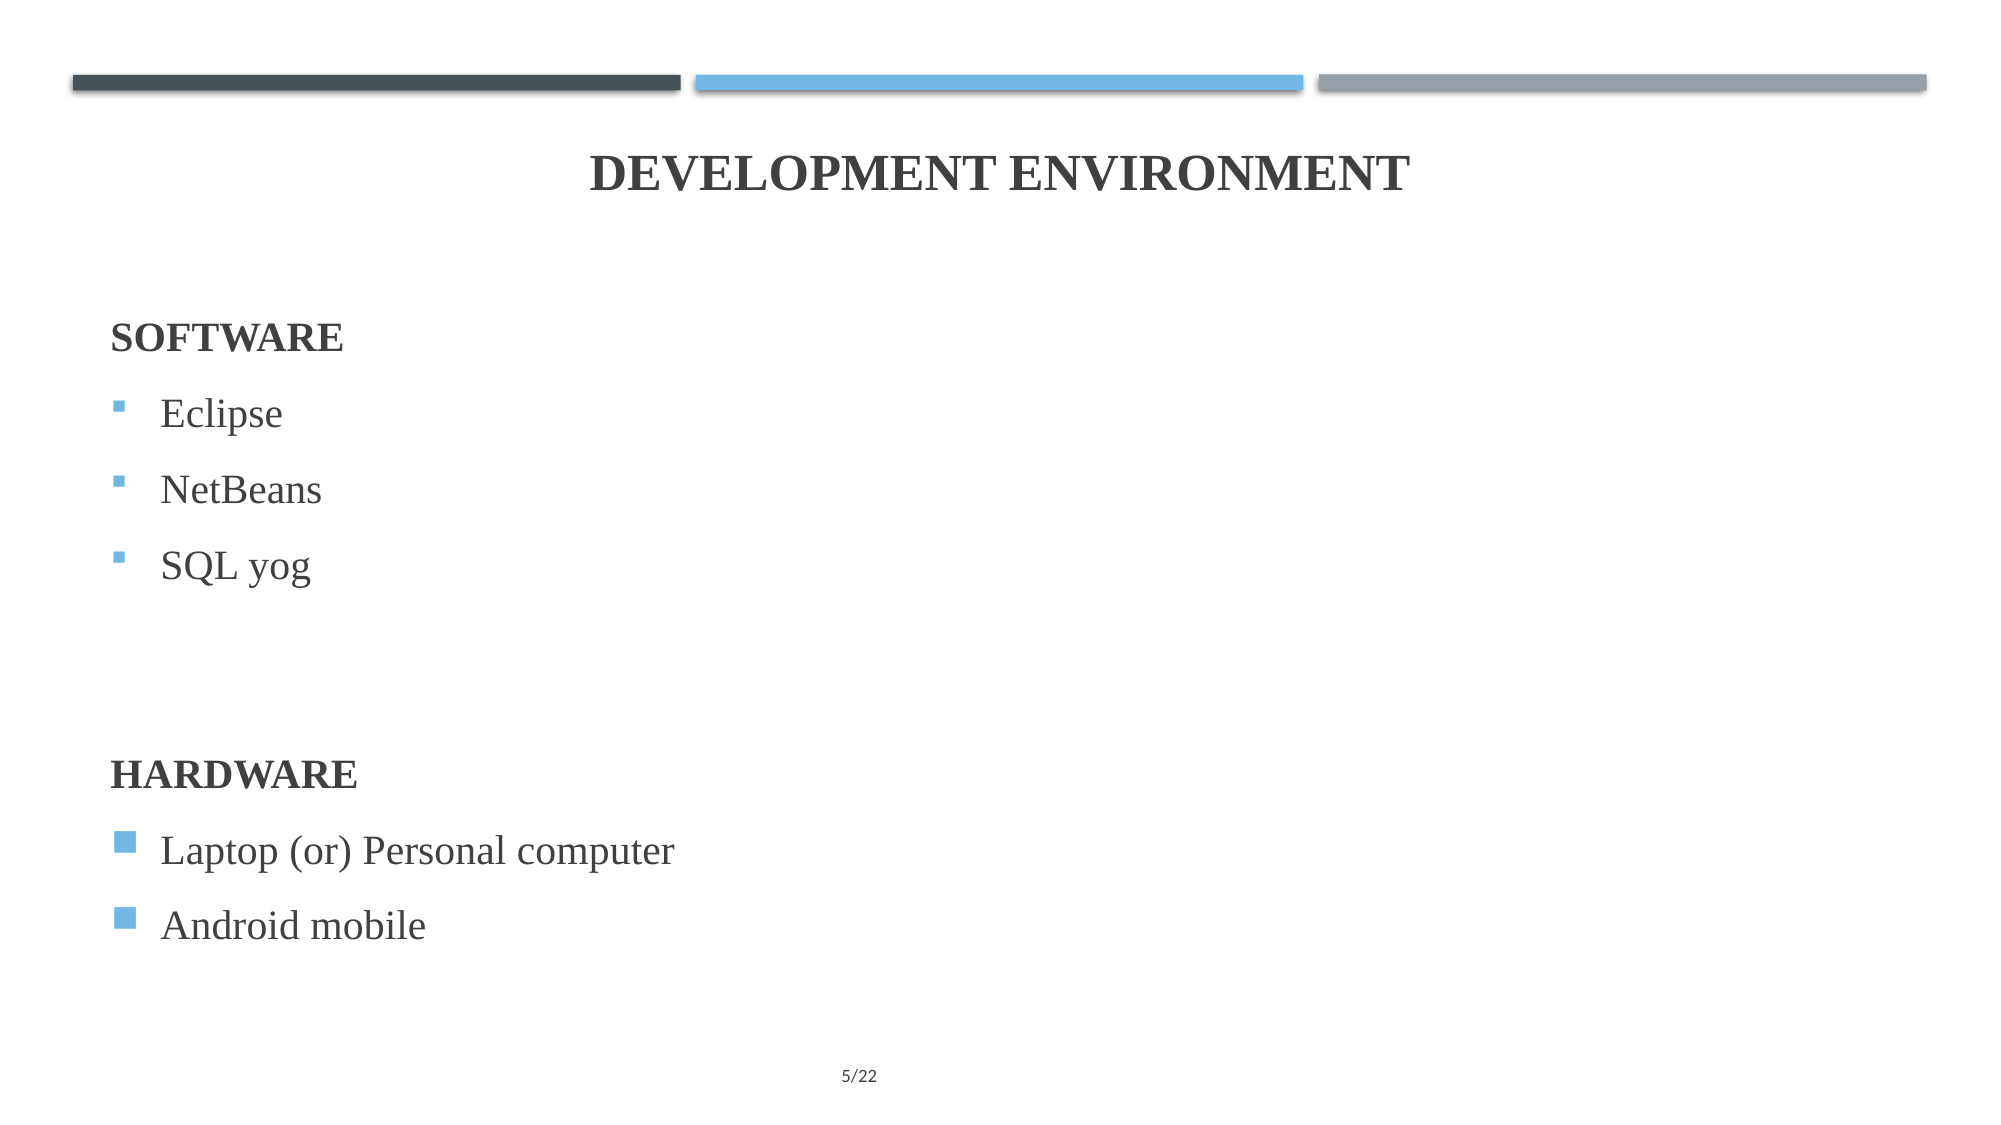

# DEVELOPMENT ENVIRONMENT
SOFTWARE
Eclipse
NetBeans
SQL yog

HARDWARE
Laptop (or) Personal computer
Android mobile
5/22